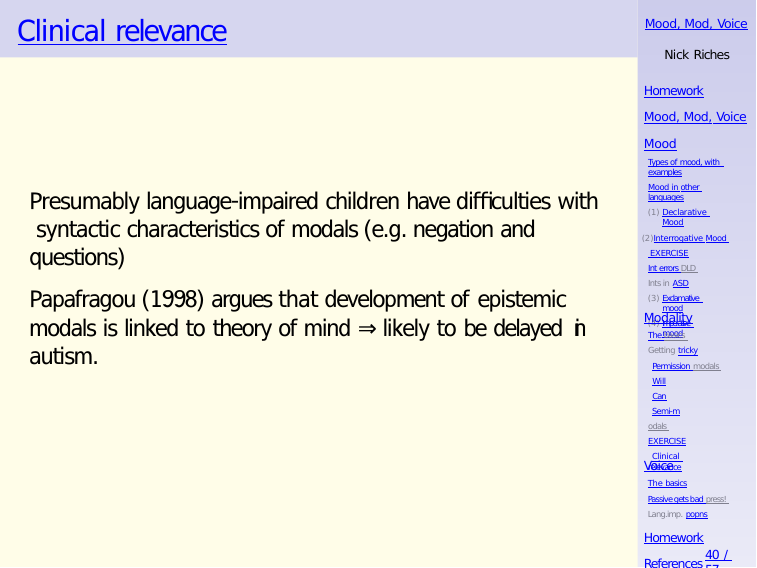

# Clinical relevance
Mood, Mod, Voice
Nick Riches

Homework

Mood, Mod, Voice
Mood
Types of mood, with  examples
Mood in other languages
Declarative Mood
Interrogative Mood  EXERCISE
Int errors DLD  Ints in ASD
Exclamative mood
Imperative mood
Presumably language-impaired children have difficulties with  syntactic characteristics of modals (e.g. negation and  questions)
Papafragou (1998) argues that development of epistemic
Modality
The basics  Getting tricky
Permission modals  Will
Can
Semi-modals  EXERCISE
Clinical relevance
modals is linked to theory of mind ⇒ likely to be delayed  in
autism.
Voice
The basics
Passive gets bad press!  Lang.imp. popns

Homework
40 / 57
References